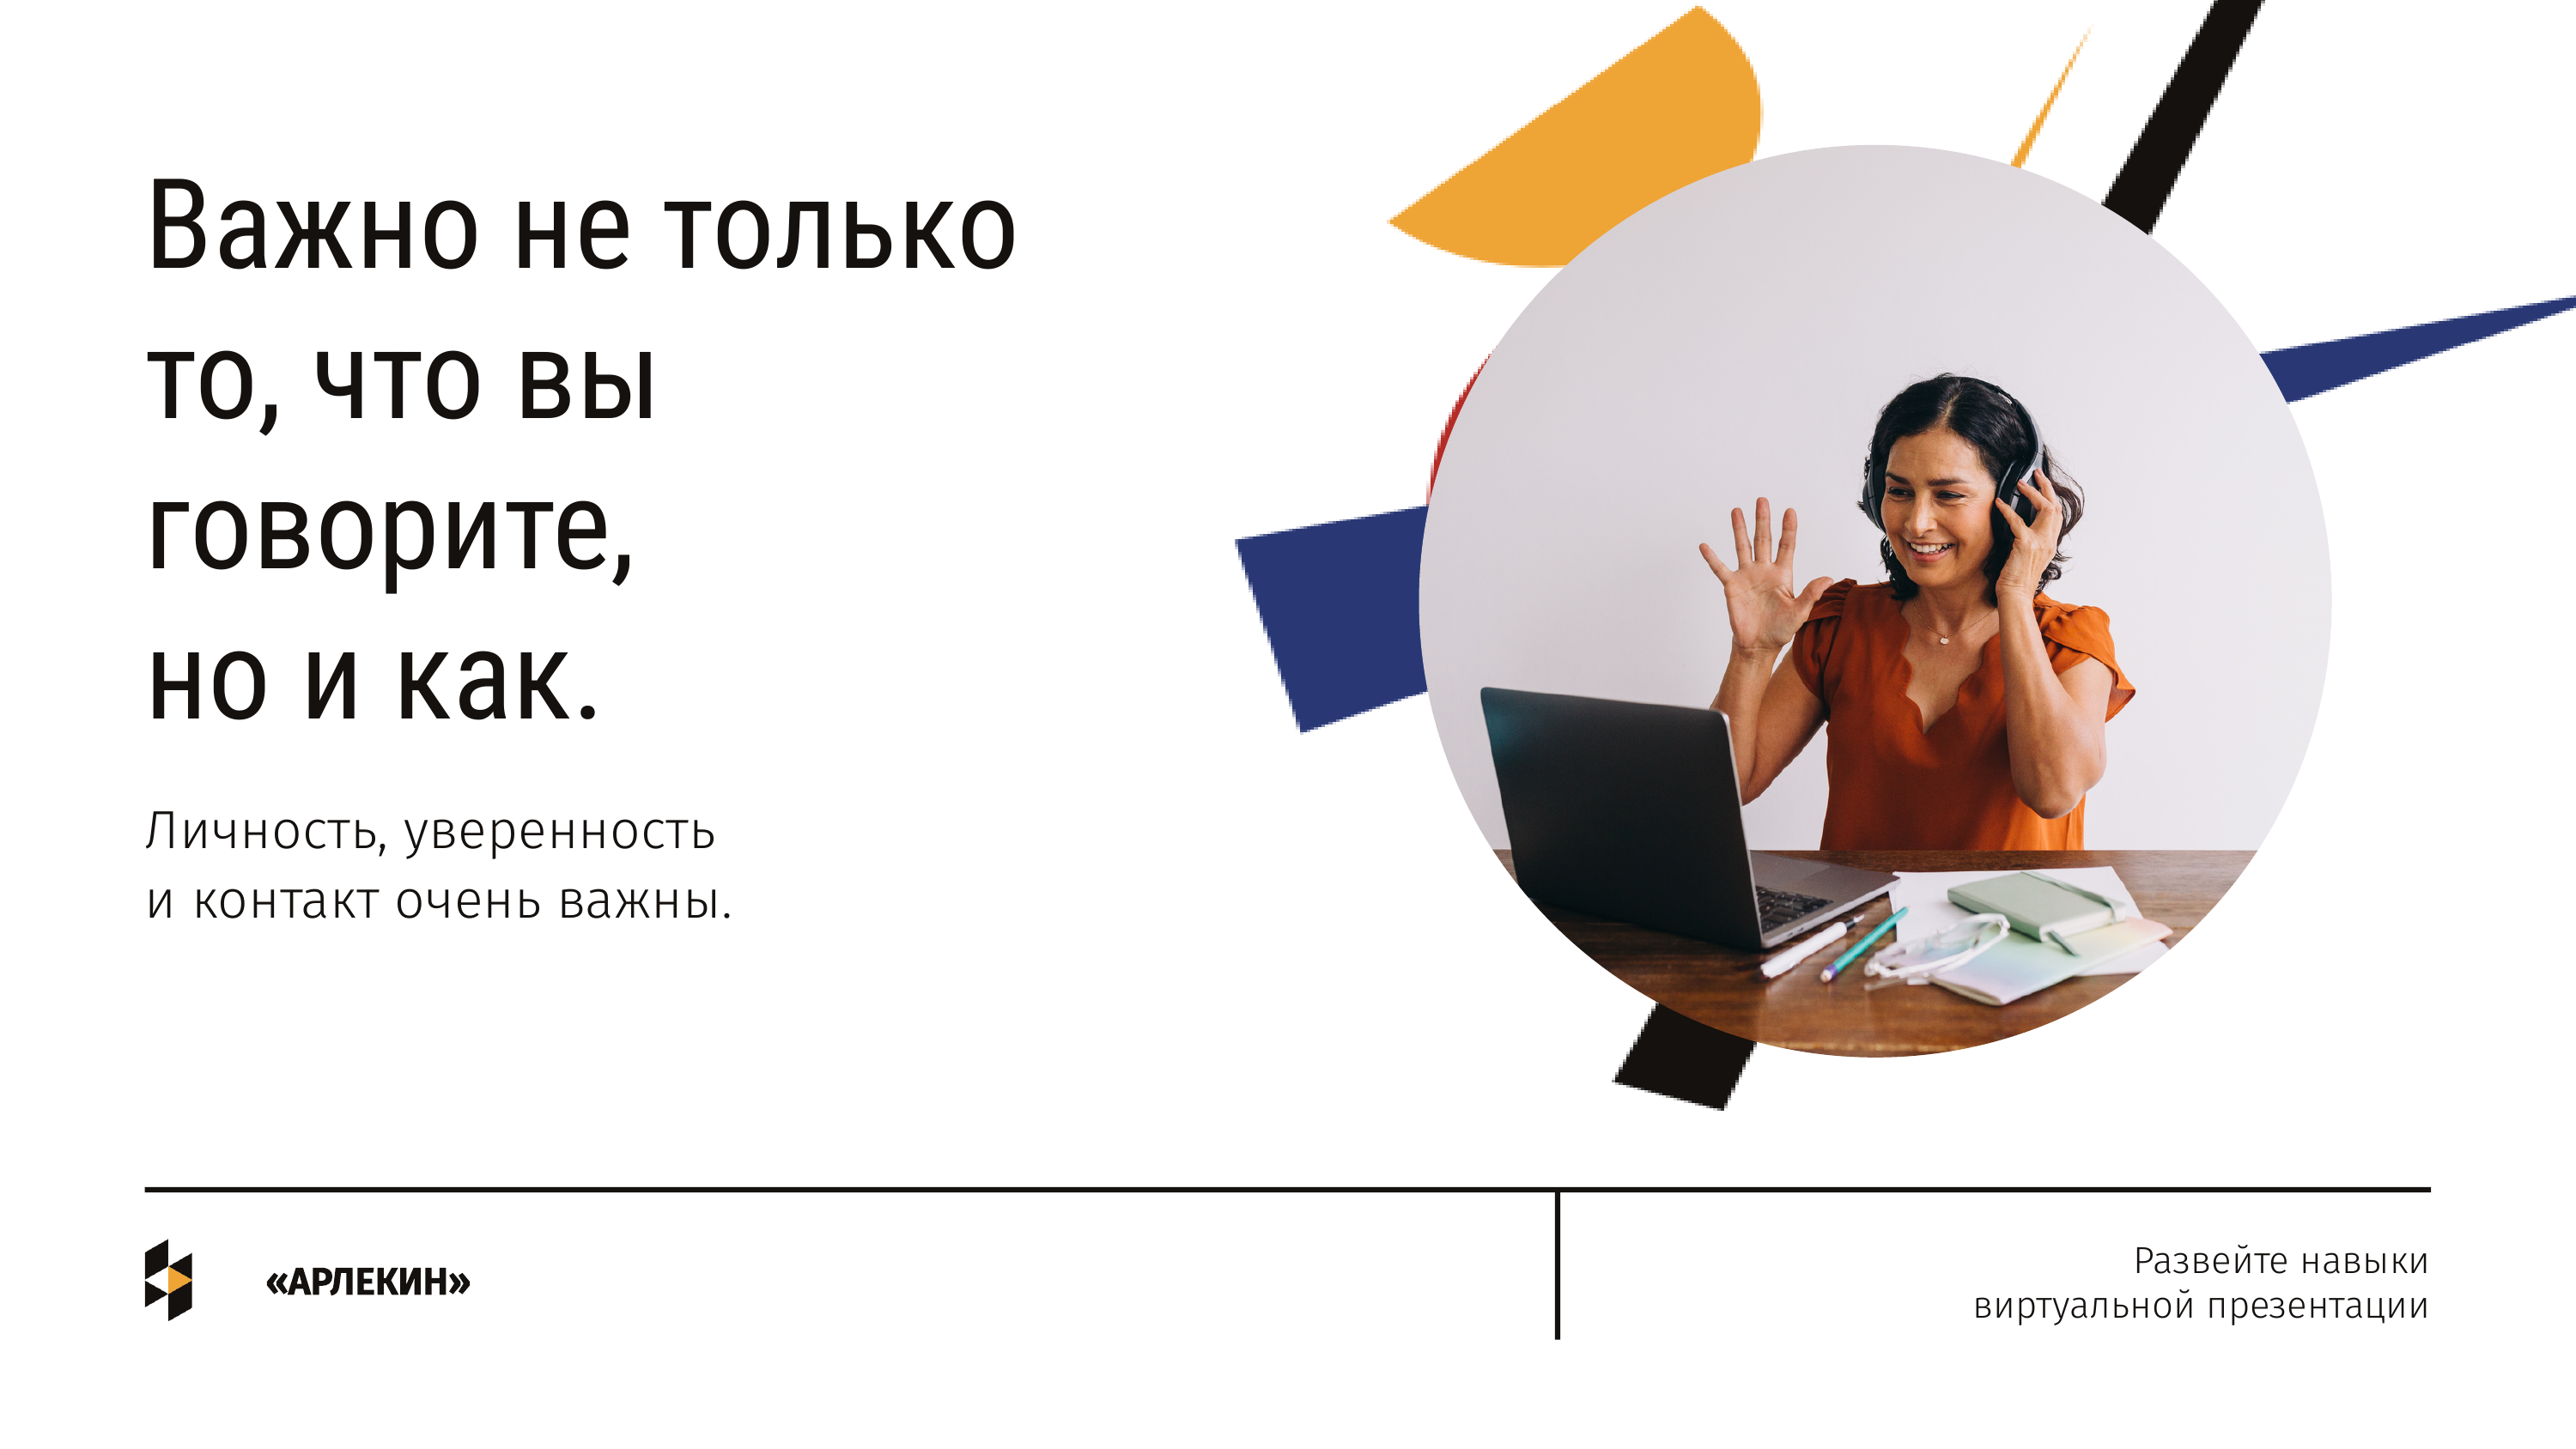

Важно не только то, что вы говорите,
но и как.

Личность, уверенность
и контакт очень важны.

Развейте навыки
виртуальной презентации

«‎АРЛЕКИН»